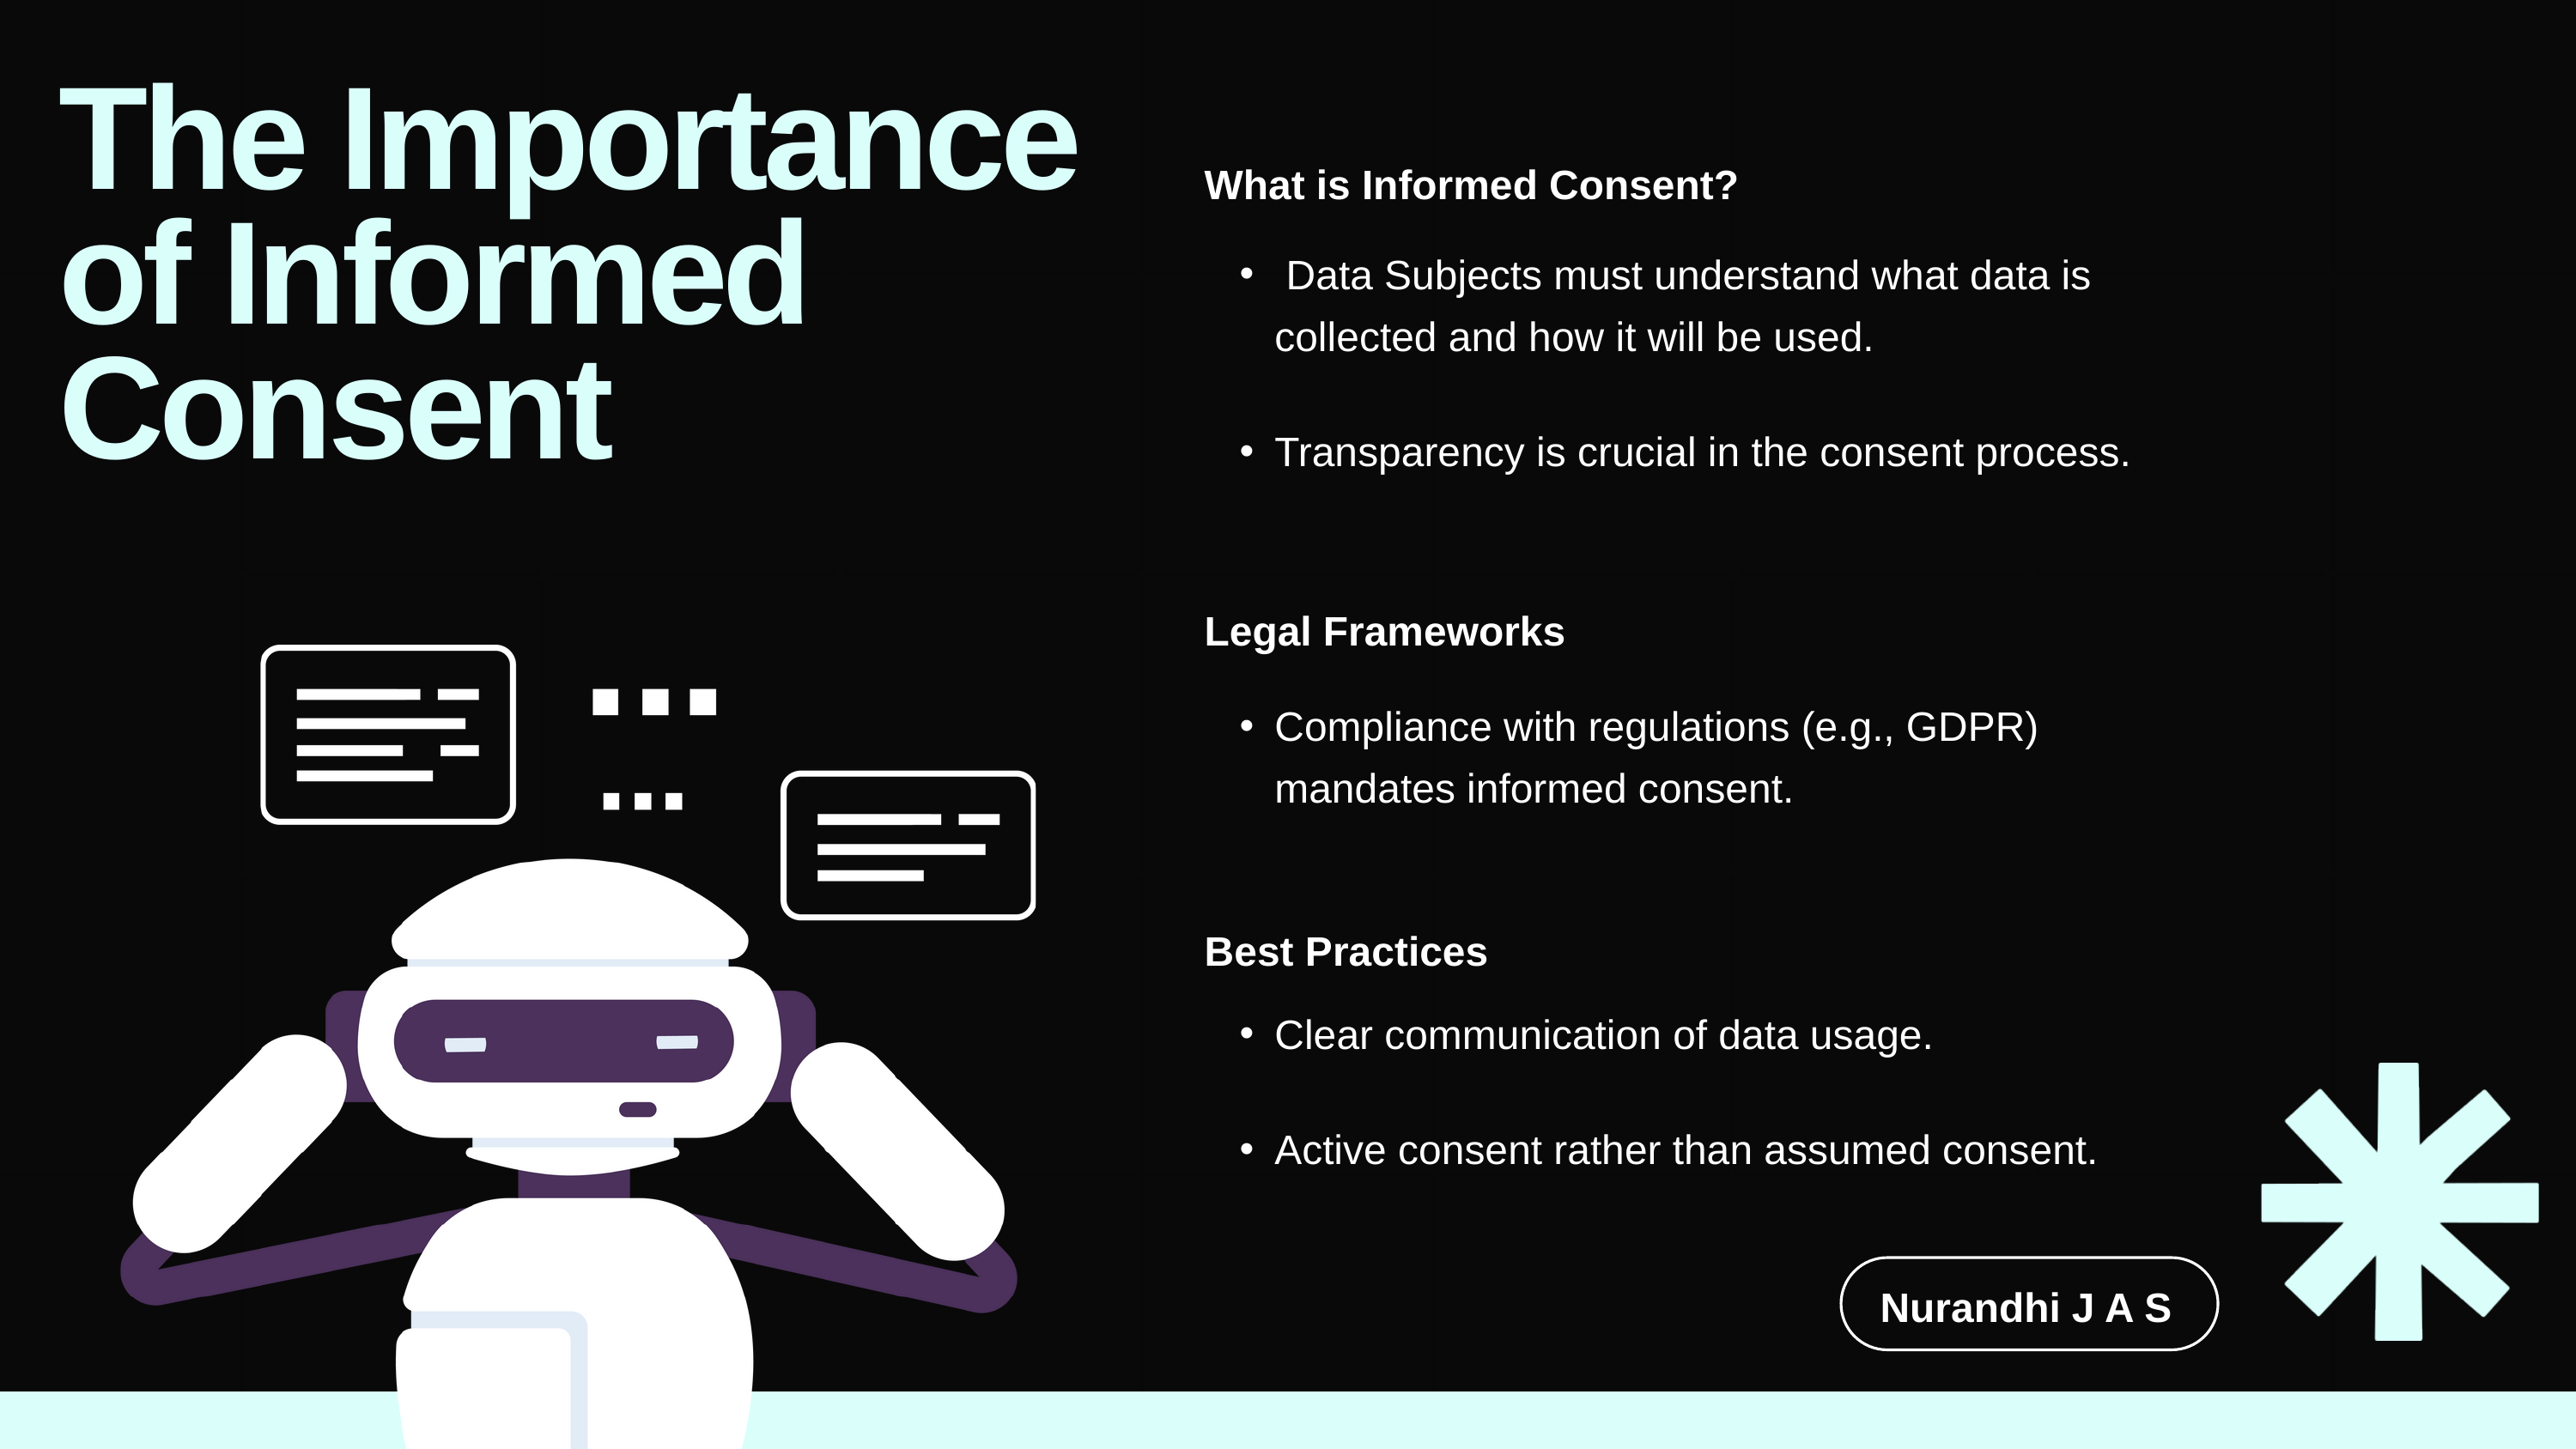

The Importance of Informed Consent
What is Informed Consent?
 Data Subjects must understand what data is collected and how it will be used.

Transparency is crucial in the consent process.

Legal Frameworks

Compliance with regulations (e.g., GDPR) mandates informed consent.
Best Practices
Clear communication of data usage.

Active consent rather than assumed consent.

 Nurandhi J A S